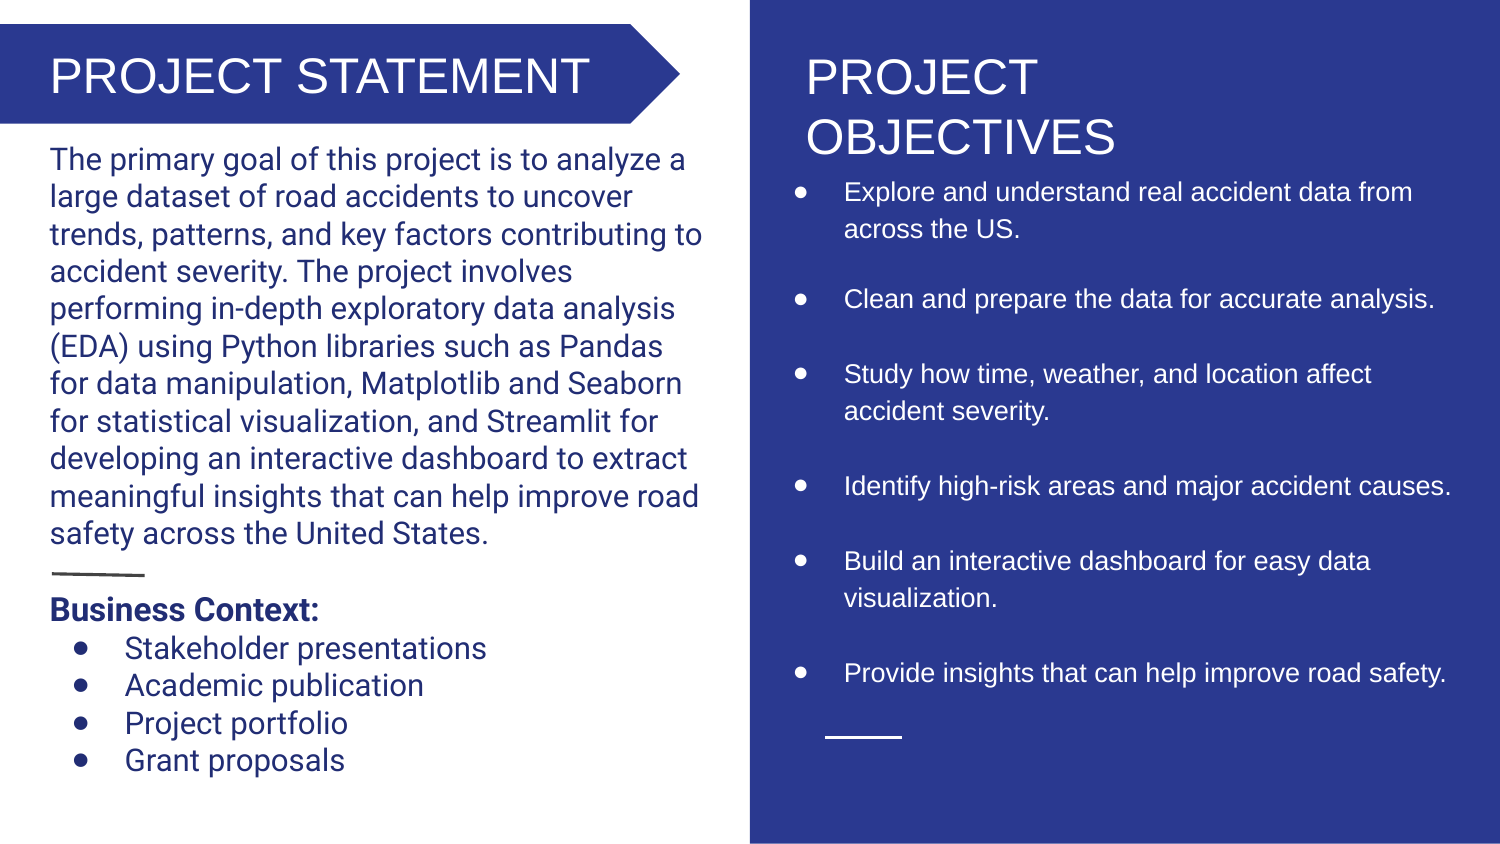

# PROJECT STATEMENT
PROJECT OBJECTIVES
Explore and understand real accident data from across the US.
Clean and prepare the data for accurate analysis.
Study how time, weather, and location affect accident severity.
Identify high-risk areas and major accident causes.
Build an interactive dashboard for easy data visualization.
Provide insights that can help improve road safety.
The primary goal of this project is to analyze a large dataset of road accidents to uncover trends, patterns, and key factors contributing to accident severity. The project involves performing in-depth exploratory data analysis  (EDA) using Python libraries such as Pandas for data manipulation, Matplotlib and Seaborn for statistical visualization, and Streamlit for developing an interactive dashboard to extract meaningful insights that can help improve road safety across the United States.

Business Context:
Stakeholder presentations
Academic publication
Project portfolio
Grant proposals